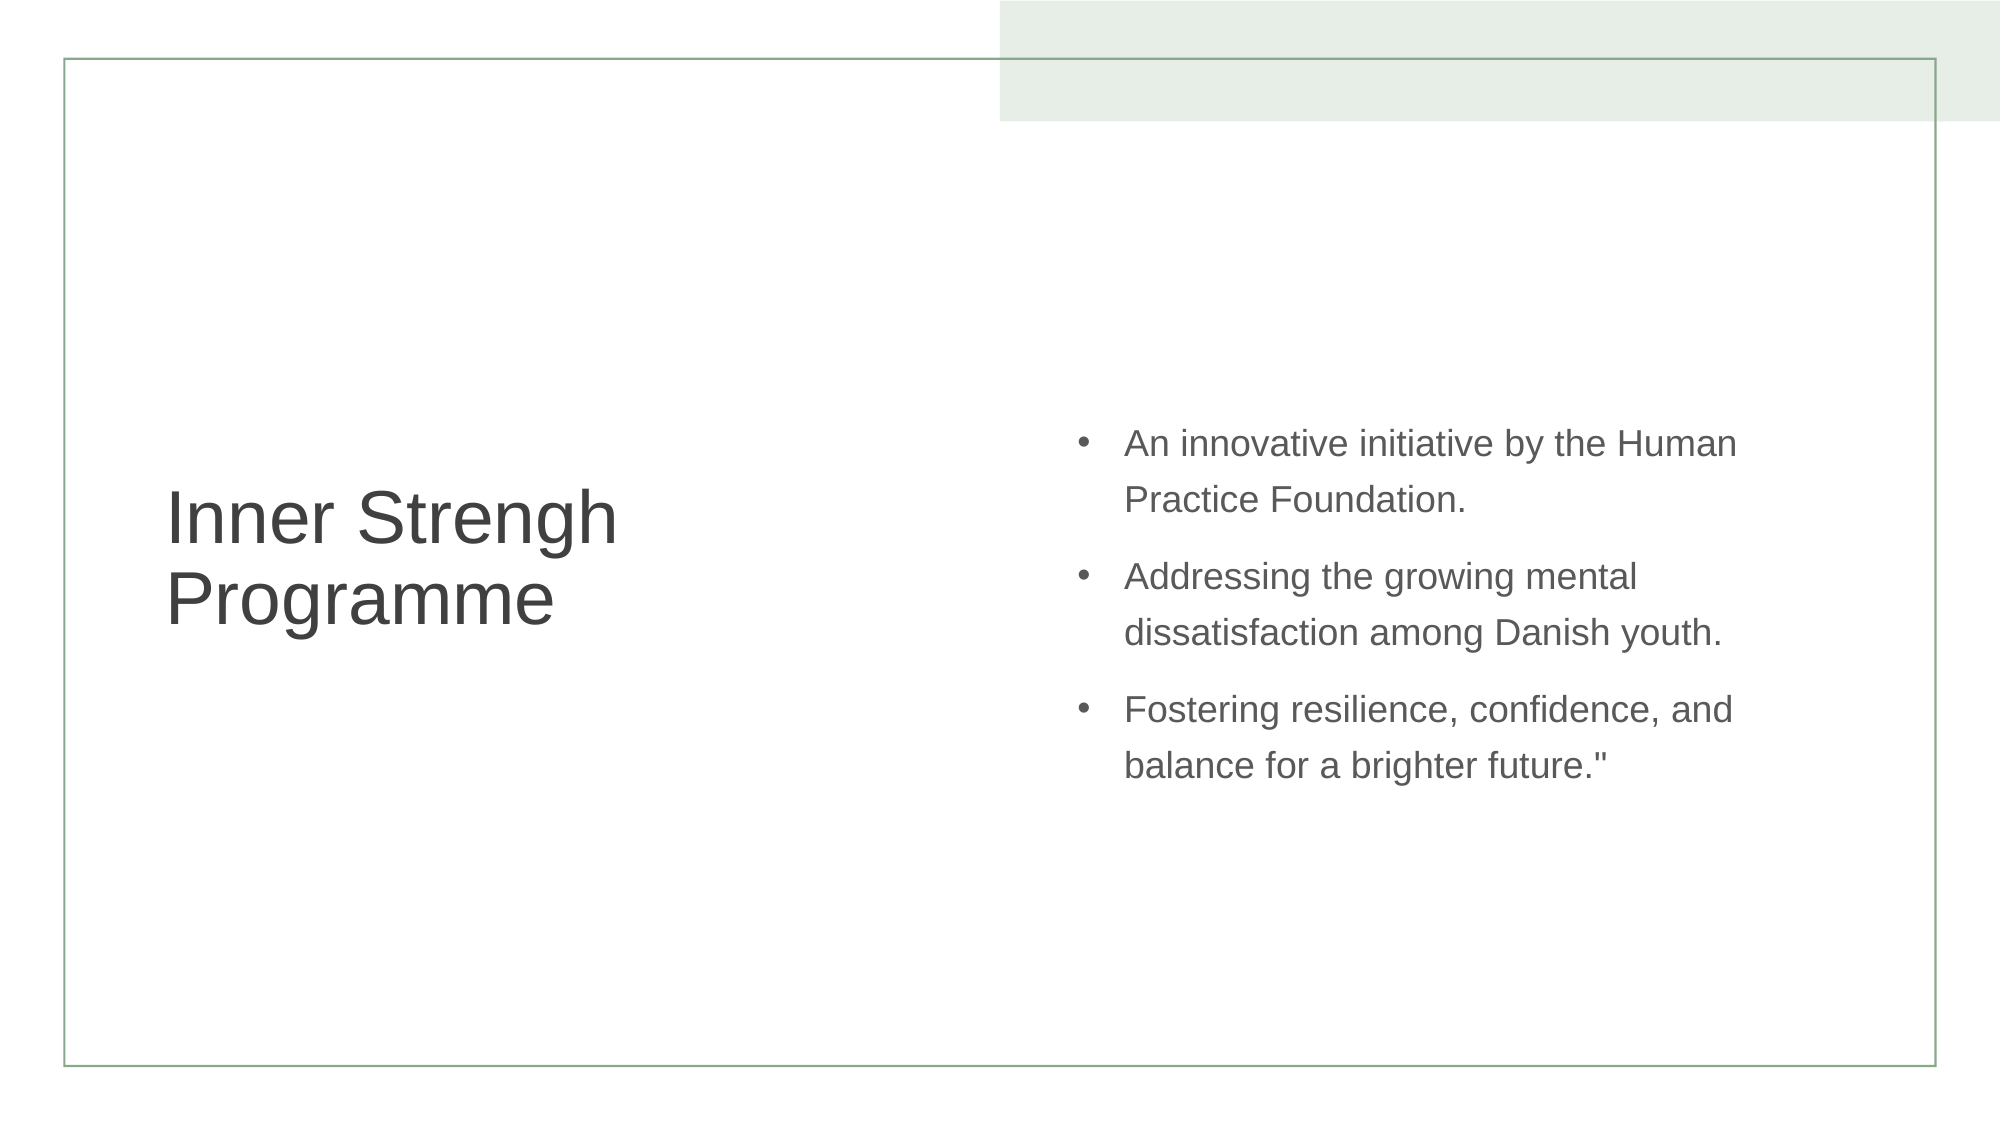

# Inner Strengh Programme
An innovative initiative by the Human Practice Foundation.
Addressing the growing mental dissatisfaction among Danish youth.
Fostering resilience, confidence, and balance for a brighter future."